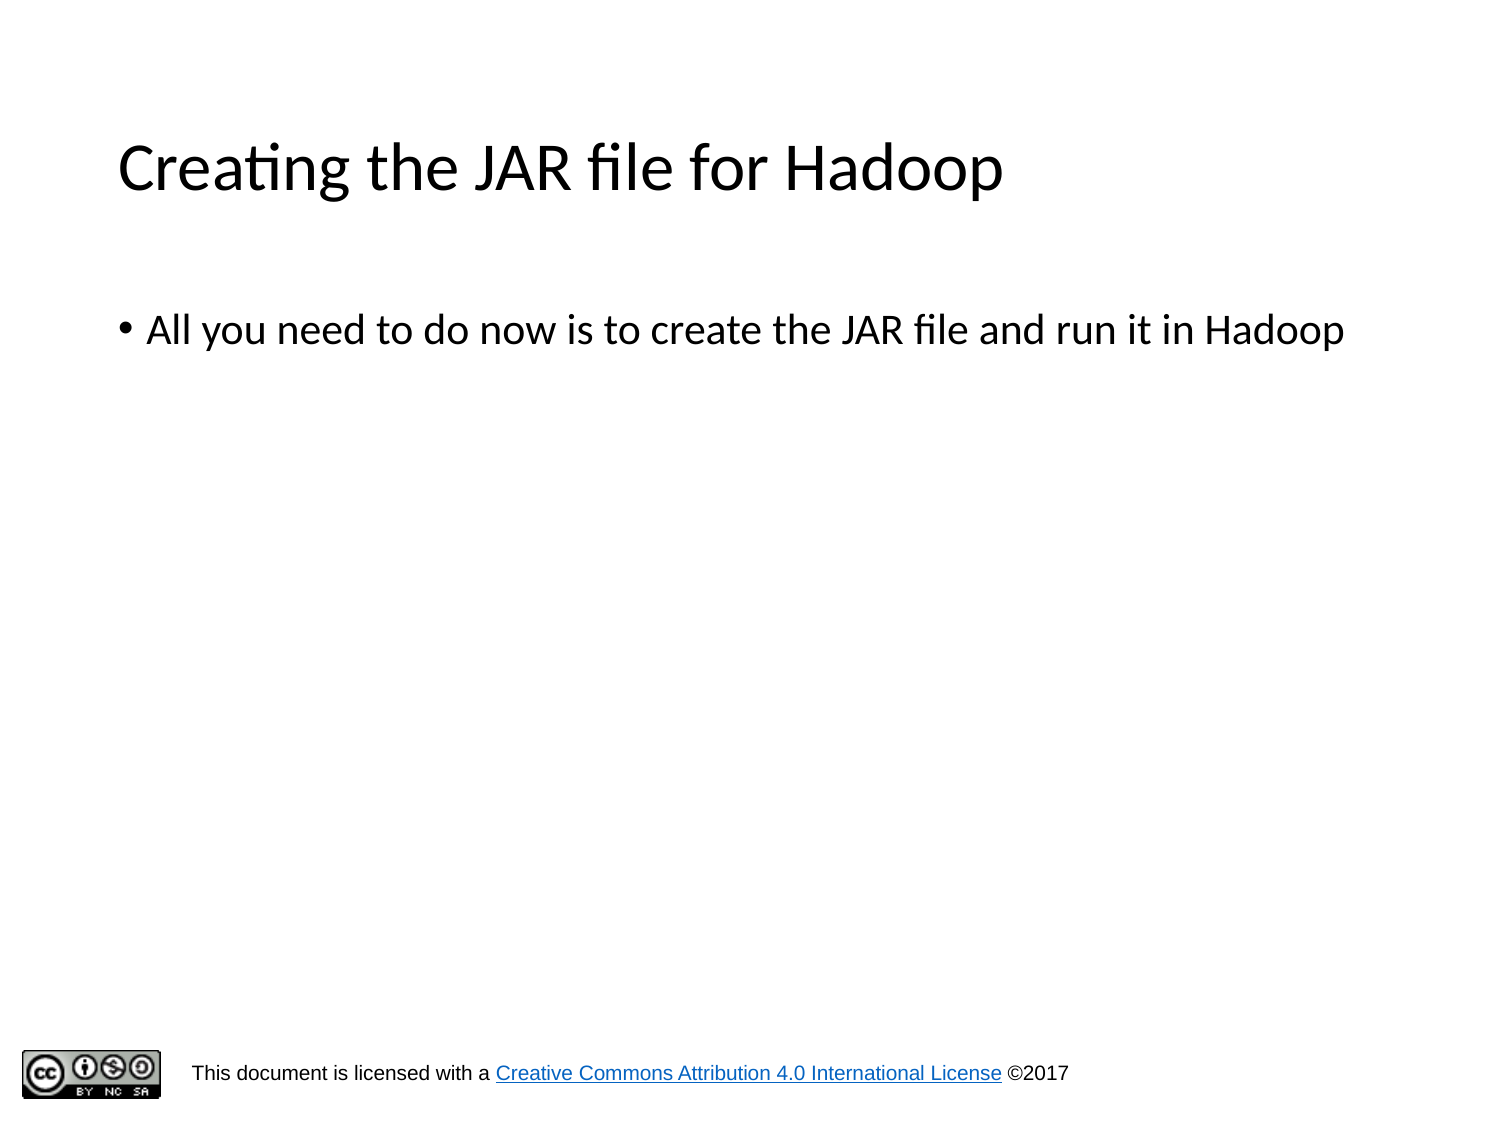

# Creating the JAR file for Hadoop
All you need to do now is to create the JAR file and run it in Hadoop